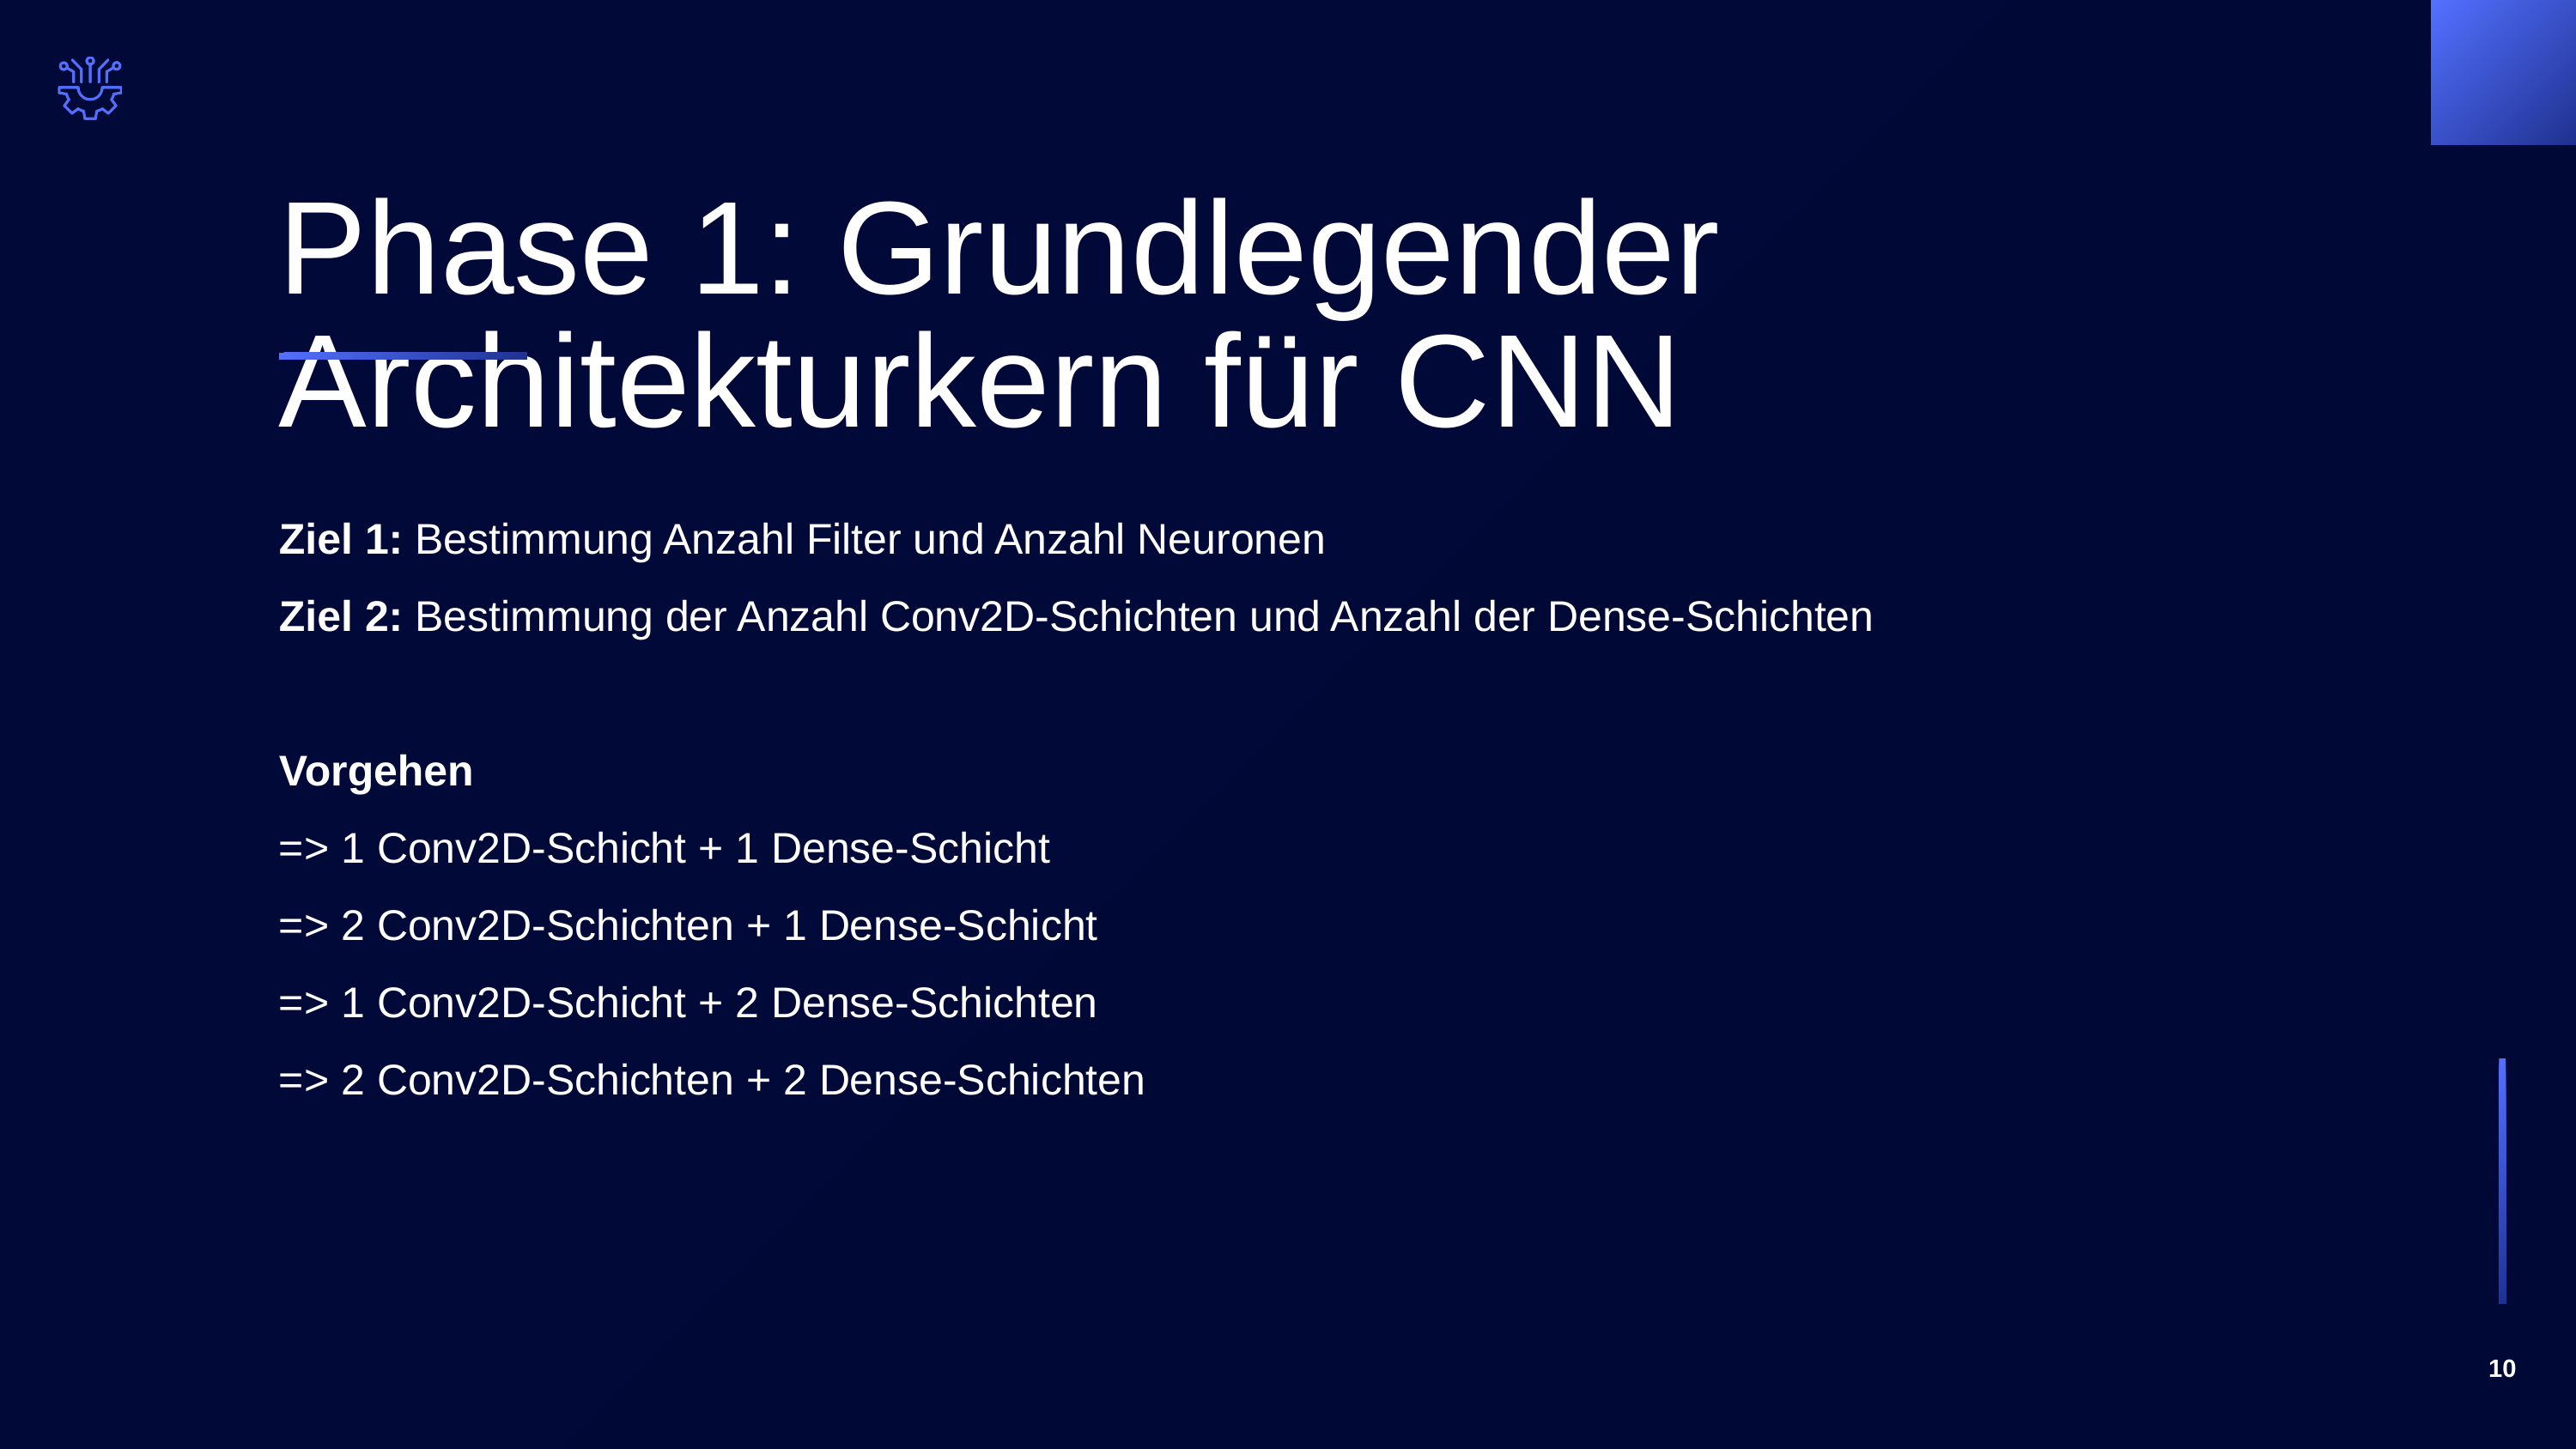

Phase 1: Grundlegender Architekturkern für CNN

Ziel 1: Bestimmung Anzahl Filter und Anzahl Neuronen
Ziel 2: Bestimmung der Anzahl Conv2D-Schichten und Anzahl der Dense-Schichten

Vorgehen
=> 1 Conv2D-Schicht + 1 Dense-Schicht
=> 2 Conv2D-Schichten + 1 Dense-Schicht
=> 1 Conv2D-Schicht + 2 Dense-Schichten
=> 2 Conv2D-Schichten + 2 Dense-Schichten

10